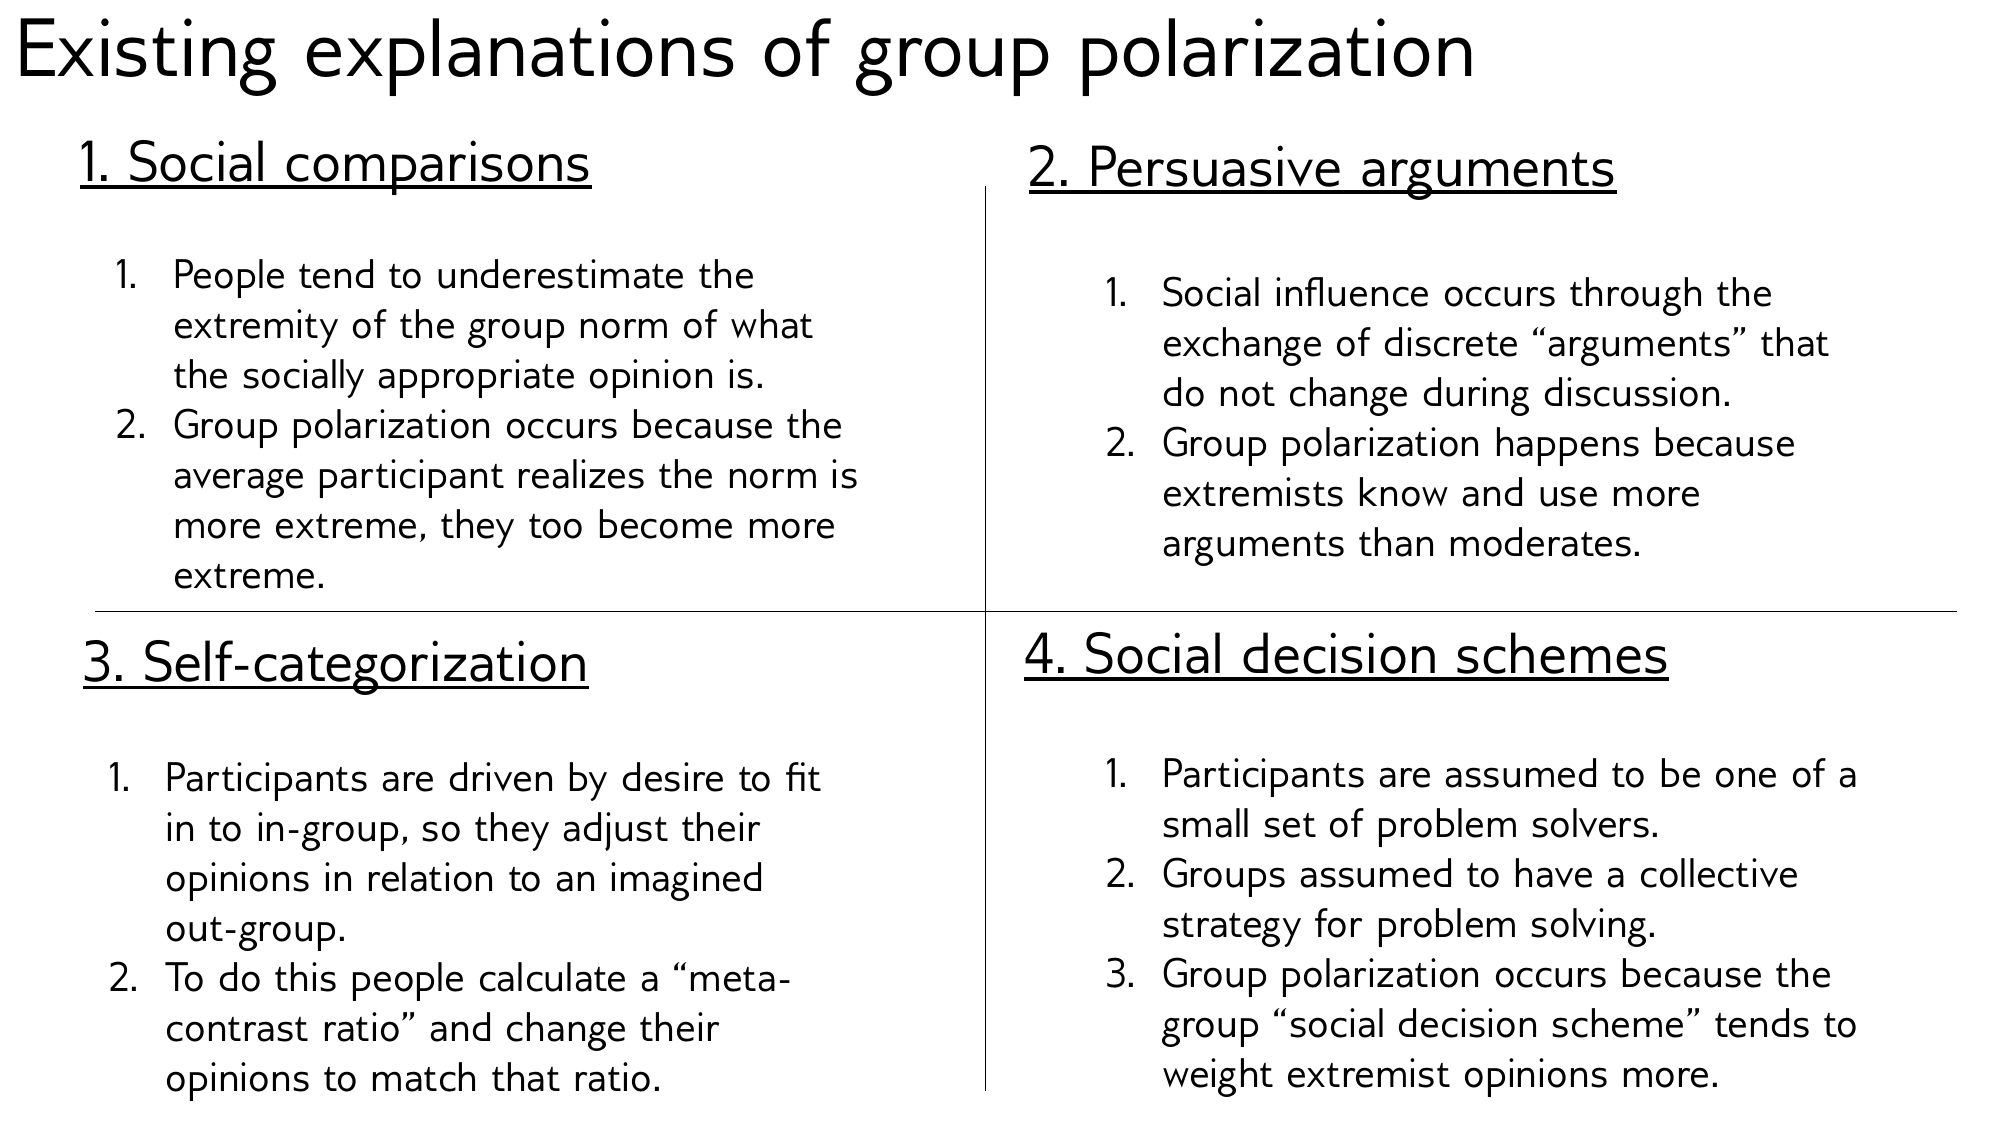

# Existing explanations of group polarization
1. Social comparisons
2. Persuasive arguments
People tend to underestimate the extremity of the group norm of what the socially appropriate opinion is.
Group polarization occurs because the average participant realizes the norm is more extreme, they too become more extreme.
Social influence occurs through the exchange of discrete “arguments” that do not change during discussion.
Group polarization happens because extremists know and use more arguments than moderates.
4. Social decision schemes
3. Self-categorization
Participants are assumed to be one of a small set of problem solvers.
Groups assumed to have a collective strategy for problem solving.
Group polarization occurs because the group “social decision scheme” tends to weight extremist opinions more.
Participants are driven by desire to fit in to in-group, so they adjust their opinions in relation to an imagined out-group.
To do this people calculate a “meta-contrast ratio” and change their opinions to match that ratio.